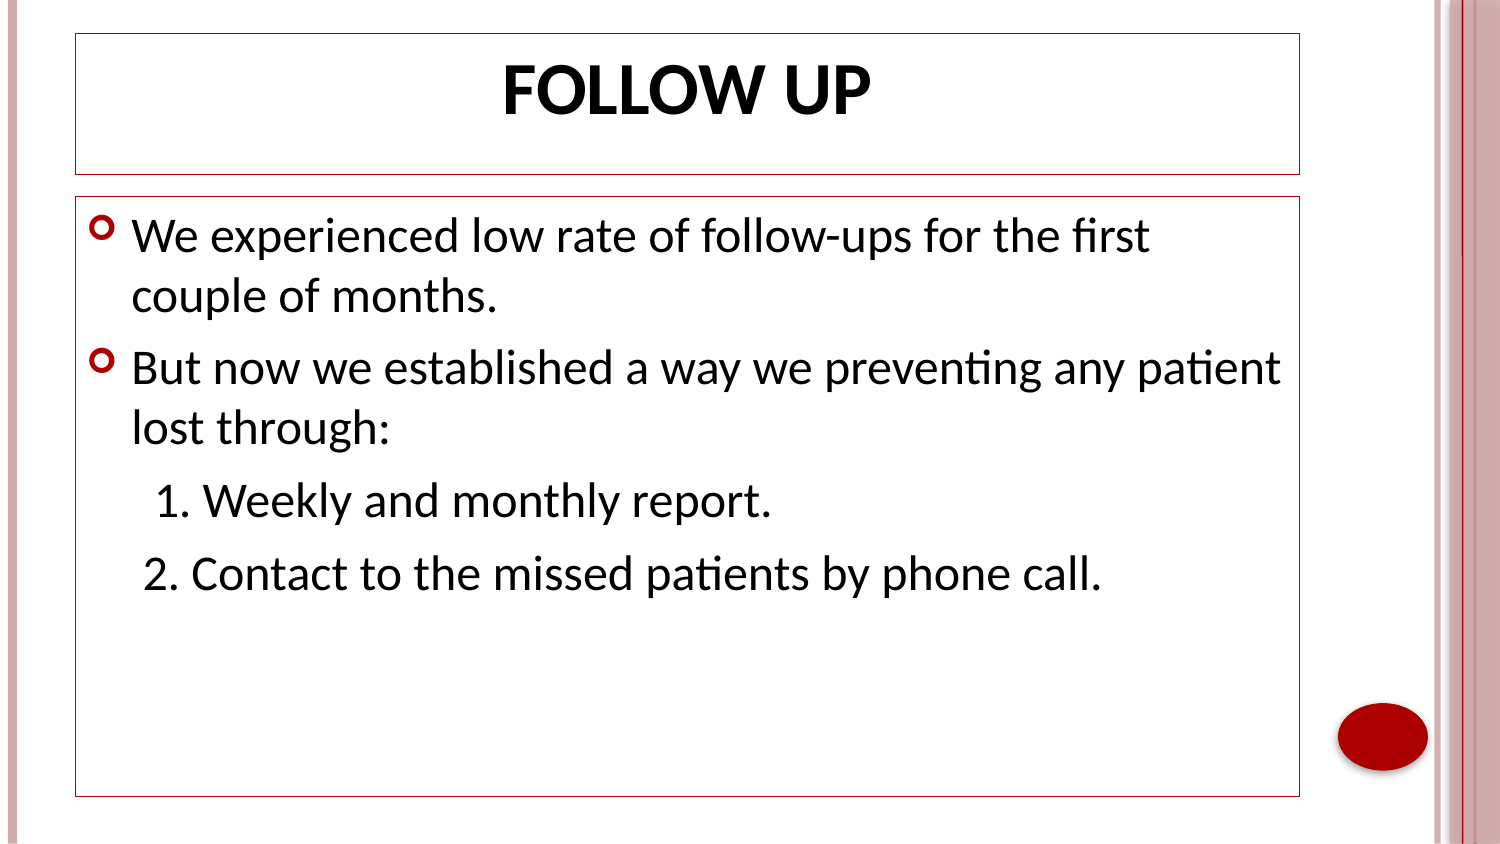

# Follow up
We experienced low rate of follow-ups for the first couple of months.
But now we established a way we preventing any patient lost through:
      1. Weekly and monthly report.
     2. Contact to the missed patients by phone call.